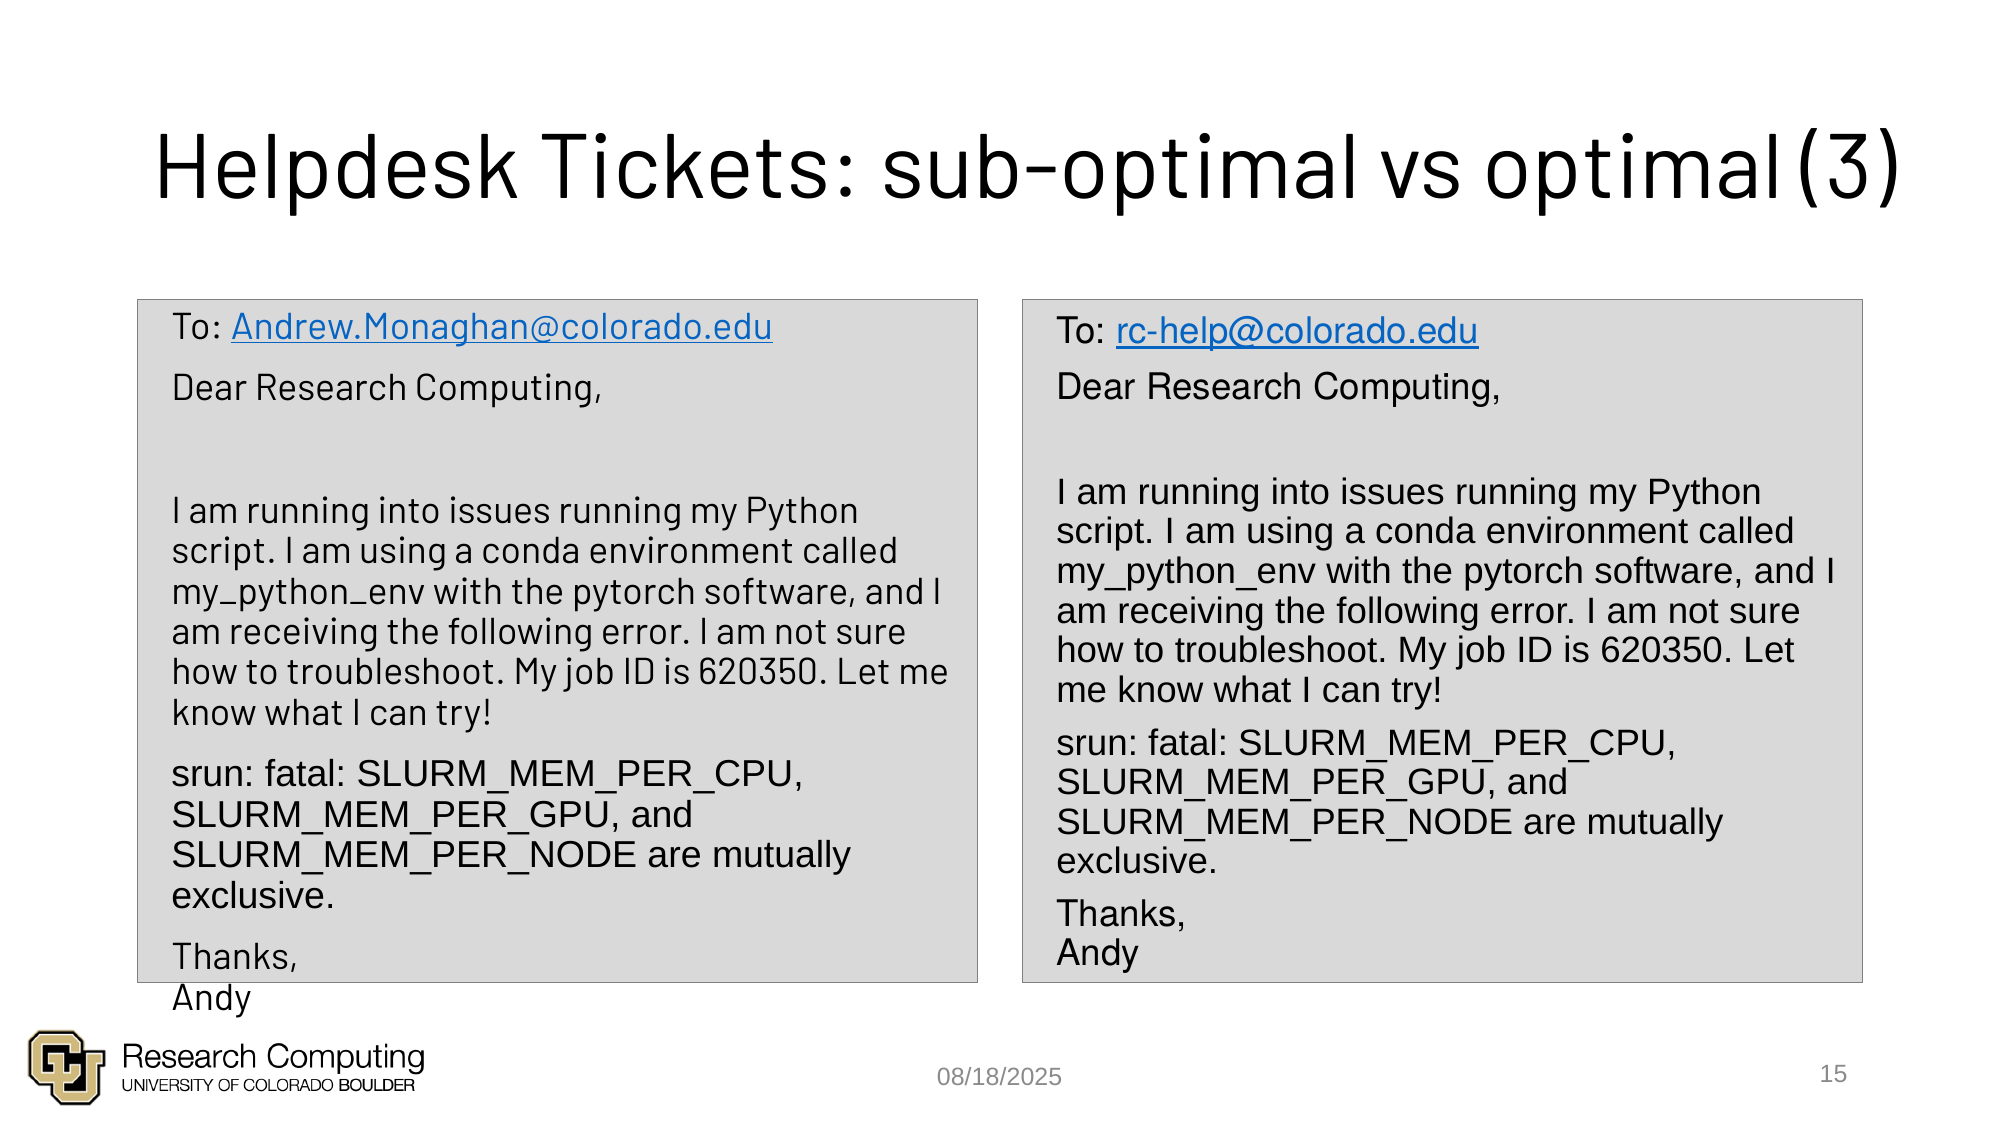

# Helpdesk Tickets: sub-optimal vs optimal (3)
To: Andrew.Monaghan@colorado.edu
Dear Research Computing,

I am running into issues running my Python script. I am using a conda environment called my_python_env with the pytorch software, and I am receiving the following error. I am not sure how to troubleshoot. My job ID is 620350. Let me know what I can try!
srun: fatal: SLURM_MEM_PER_CPU, SLURM_MEM_PER_GPU, and SLURM_MEM_PER_NODE are mutually exclusive.
Thanks,
Andy
To: rc-help@colorado.edu
Dear Research Computing,

I am running into issues running my Python script. I am using a conda environment called my_python_env with the pytorch software, and I am receiving the following error. I am not sure how to troubleshoot. My job ID is 620350. Let me know what I can try!
srun: fatal: SLURM_MEM_PER_CPU, SLURM_MEM_PER_GPU, and SLURM_MEM_PER_NODE are mutually exclusive.
Thanks,
Andy
15
08/18/2025